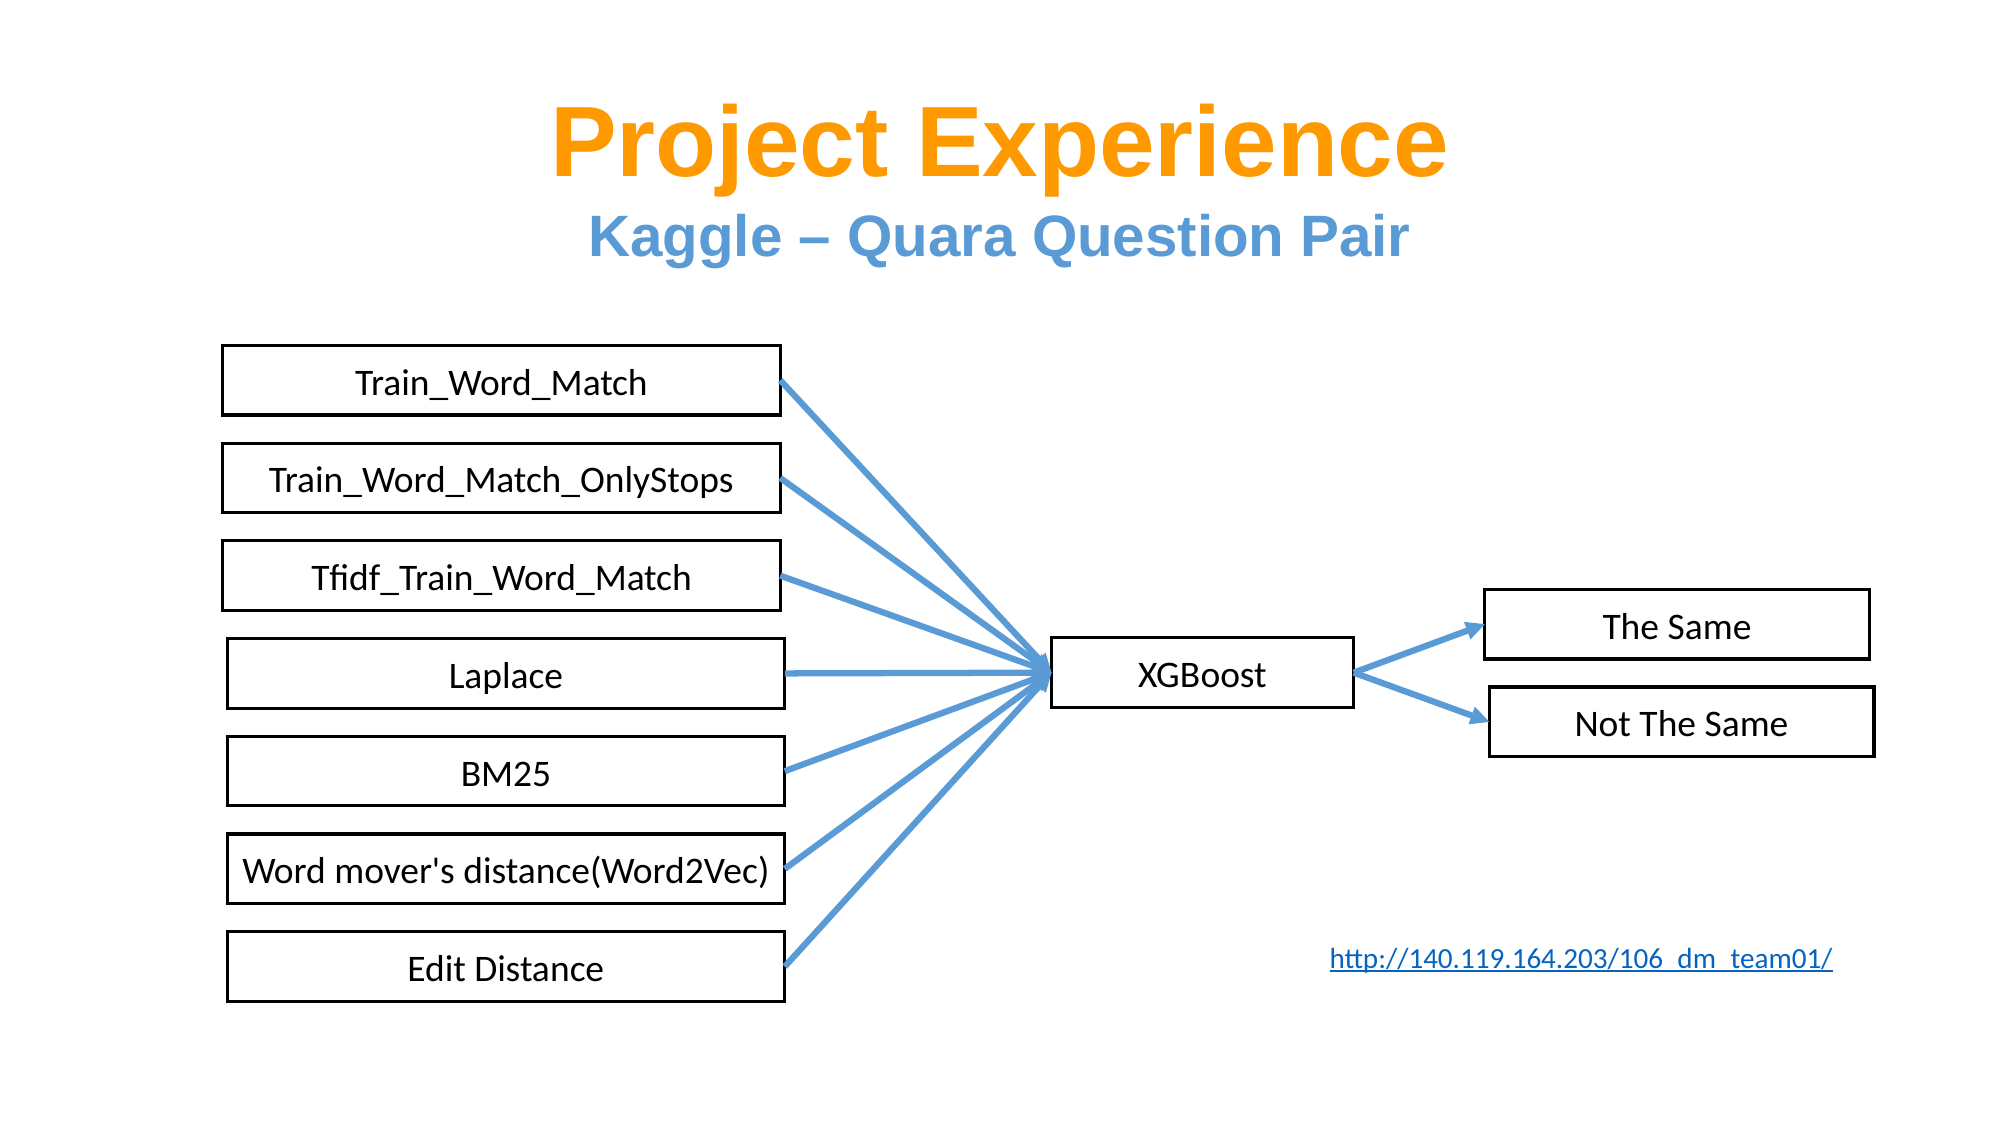

Project Experience
Kaggle – Quara Question Pair
Train_Word_Match
Train_Word_Match_OnlyStops
Tfidf_Train_Word_Match
The Same
XGBoost
Laplace
Not The Same
BM25
Word mover's distance(Word2Vec)
Edit Distance
http://140.119.164.203/106_dm_team01/